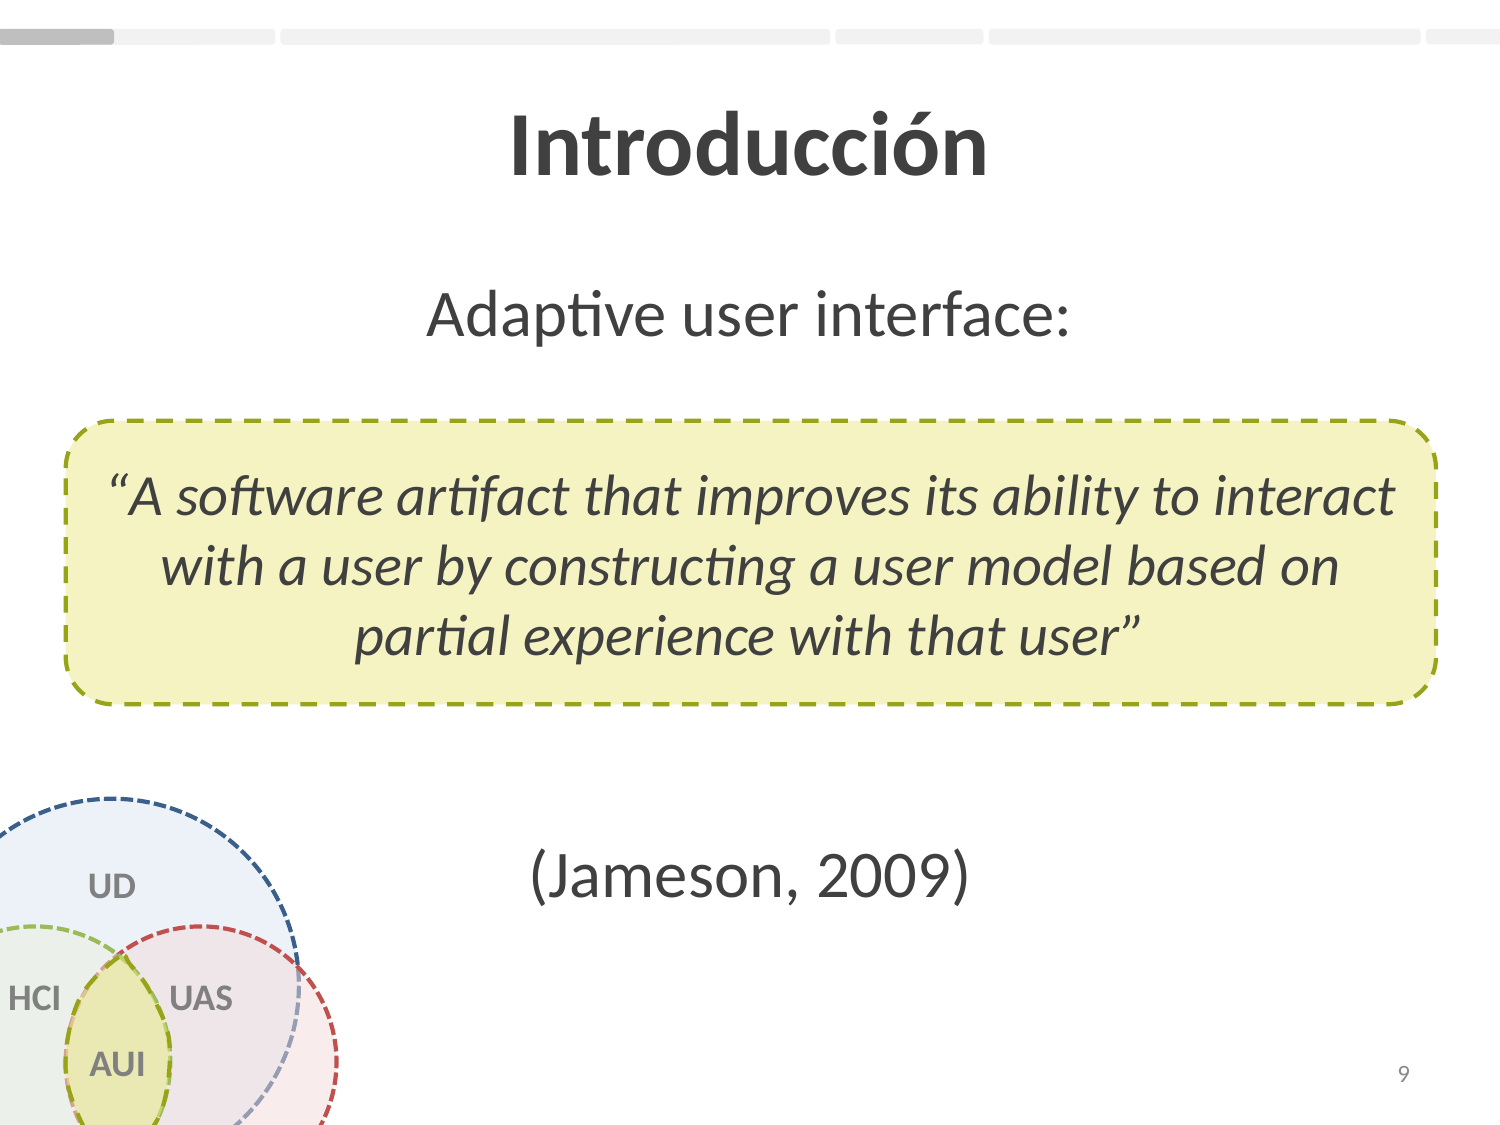

# Introducción
Adaptive user interface:

(Jameson, 2009)
“A software artifact that improves its ability to interact with a user by constructing a user model based on partial experience with that user”
UD
HCI
UAS
AUI
9